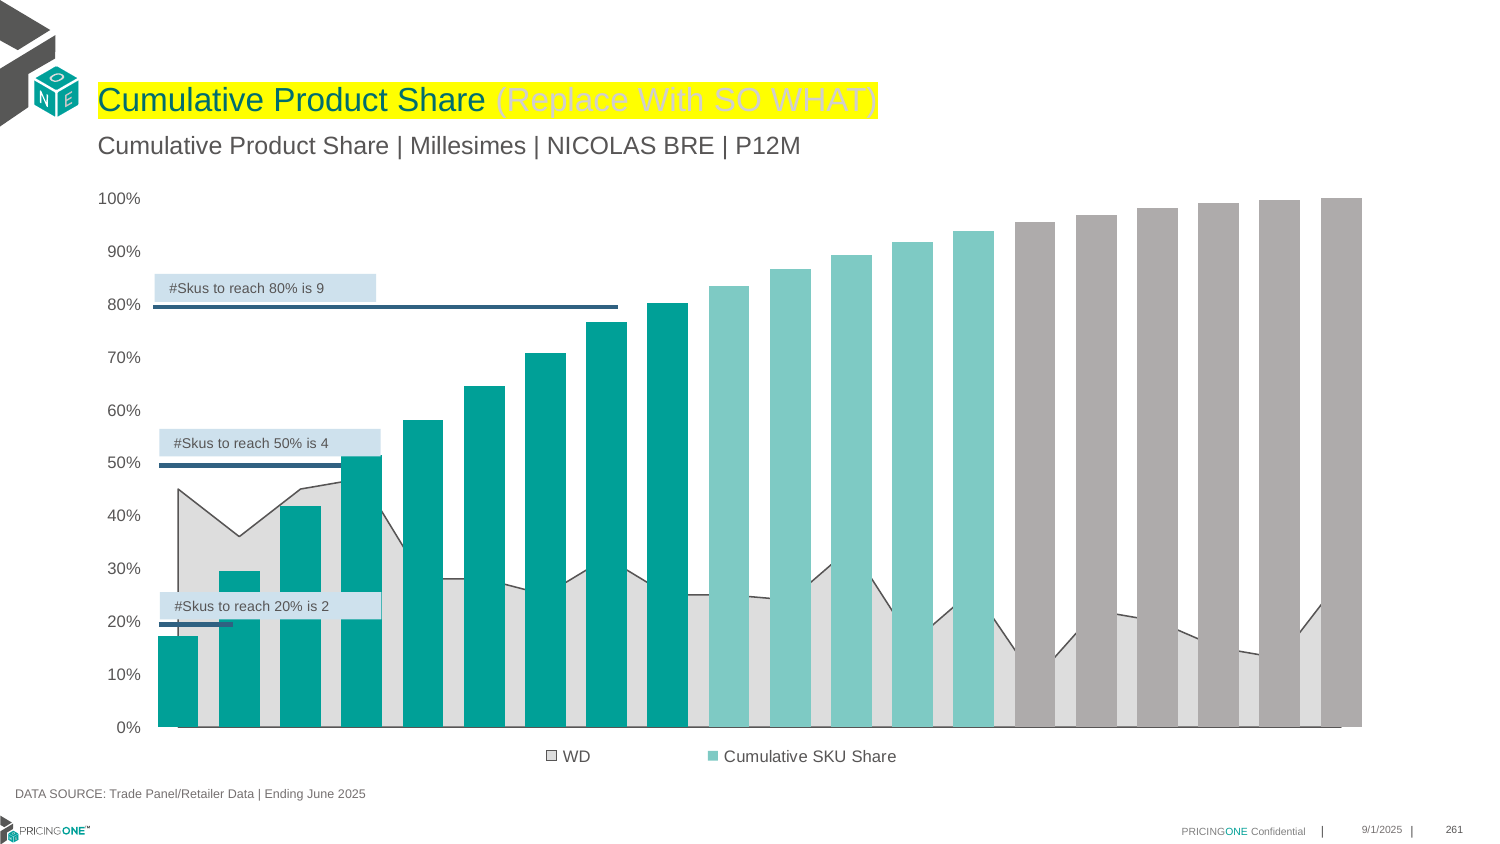

# Cumulative Product Share (Replace With SO WHAT)
Cumulative Product Share | Millesimes | NICOLAS BRE | P12M

### Chart

| Category | WD | Cumulative SKU Share |
|---|---|---|
| Dom Perigno | 0.45 | 0.17296780363404526 |
| Dom Perigno | 0.36 | 0.2956965253426841 |
| Dom Perigno | 0.45 | 0.4180427159706726 |
| Malard | 0.47 | 0.5138667516735734 |
| Roederer | 0.28 | 0.5798533630857506 |
| Roederer | 0.28 | 0.6458399744979278 |
| Ruinart | 0.25 | 0.7077462543831685 |
| Roederer | 0.32 | 0.7652534268409307 |
| Ruinart | 0.25 | 0.8026139623844436 |
| Laurent Per | 0.25 | 0.8339815109977684 |
| Perrier Jou | 0.24 | 0.8653490596110932 |
| Bollinger | 0.34 | 0.8930188077781318 |
| Bollinger | 0.16 | 0.9171182658591008 |
| Roederer | 0.26 | 0.9381574752948675 |
| All Others | 0.09 | 0.9544150462225054 |
| Pommery | 0.22 | 0.968313675486133 |
| De Venoge | 0.2 | 0.9806821804271595 |
| Vesselle | 0.15 | 0.9906279885240674 |
| Roederer | 0.13 | 0.9962384443736052 |
| Laurent Per | 0.28 | 0.9999999999999999 |
#Skus to reach 80% is 9
#Skus to reach 50% is 4
#Skus to reach 20% is 2
DATA SOURCE: Trade Panel/Retailer Data | Ending June 2025

9/1/2025
261